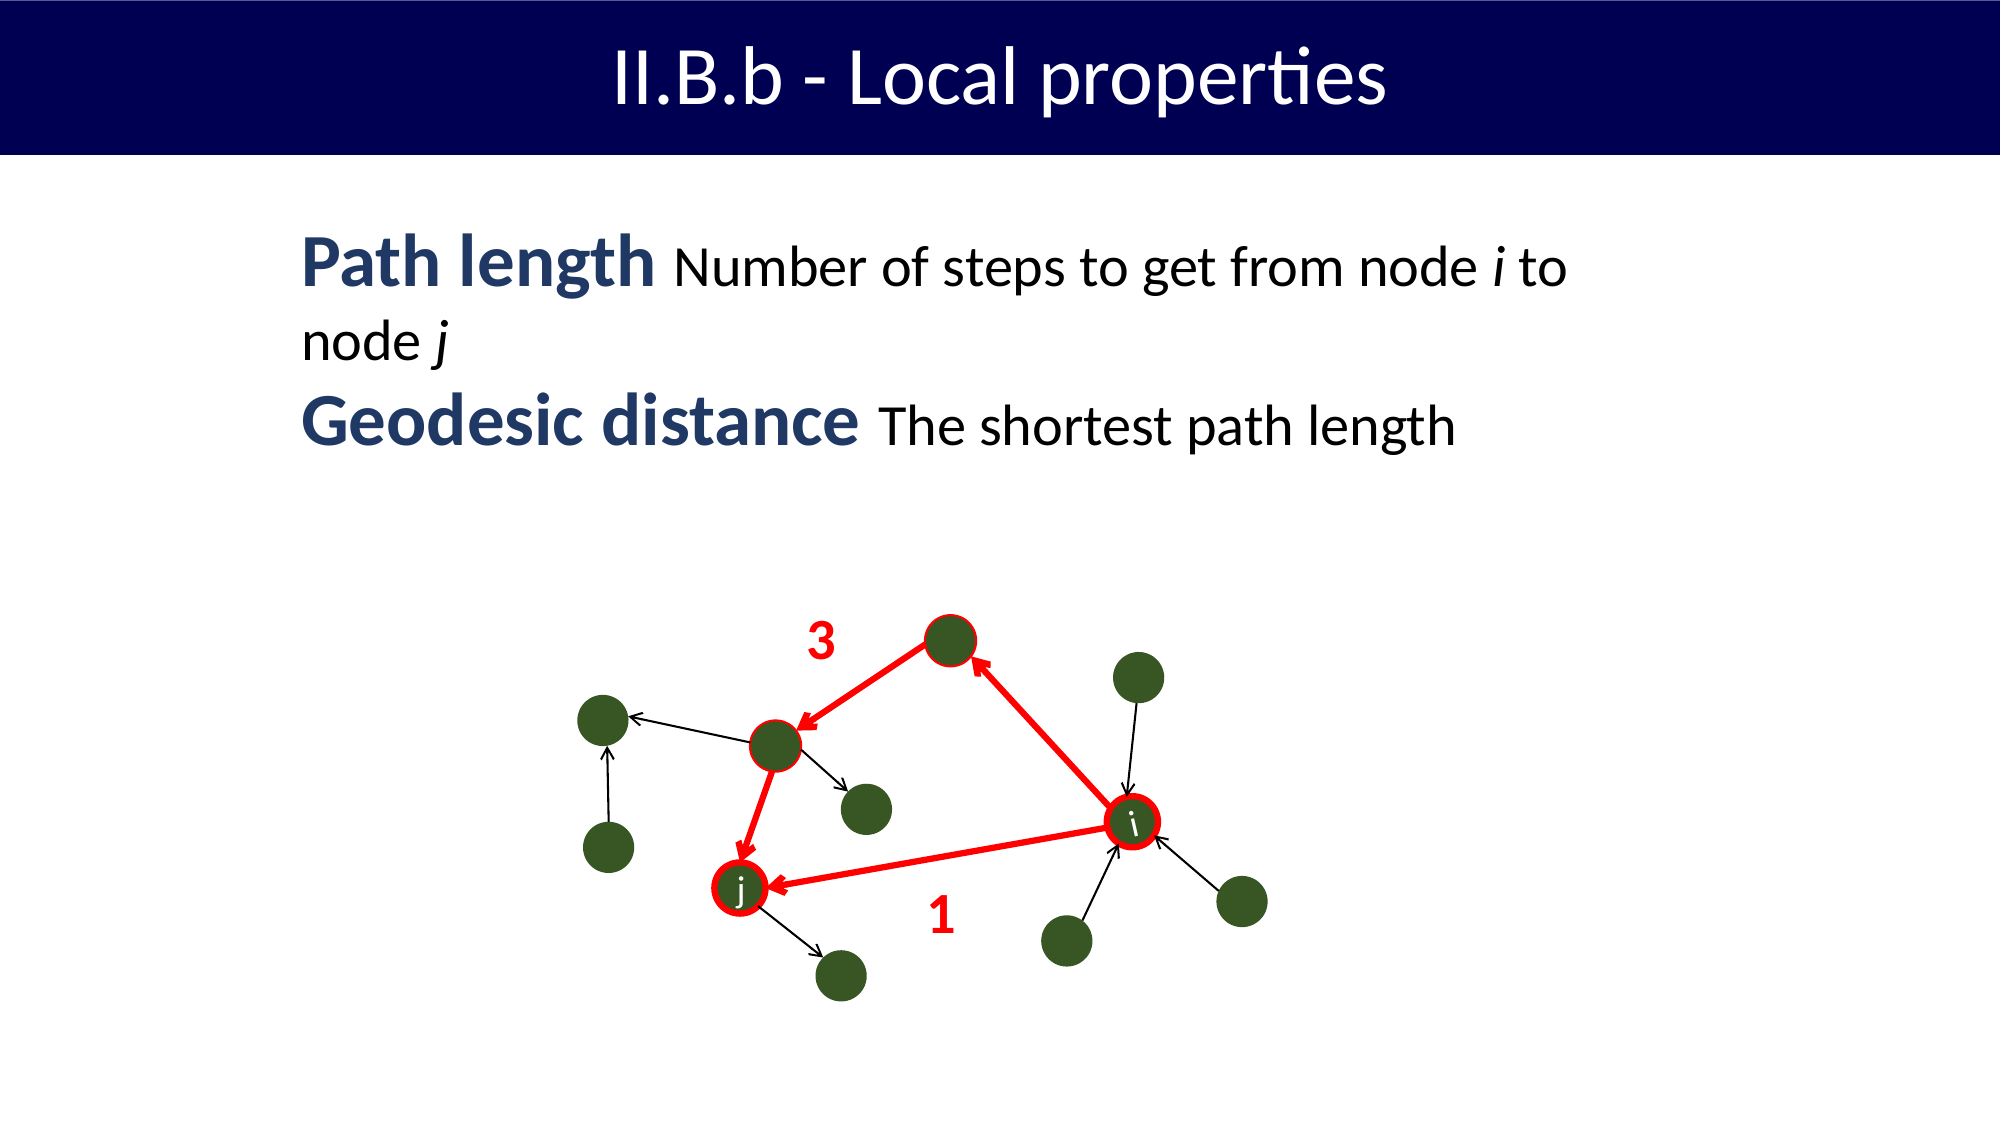

II.B.b - Local properties
Path length Number of steps to get from node i to node j
Geodesic distance The shortest path length
3

i

j
1